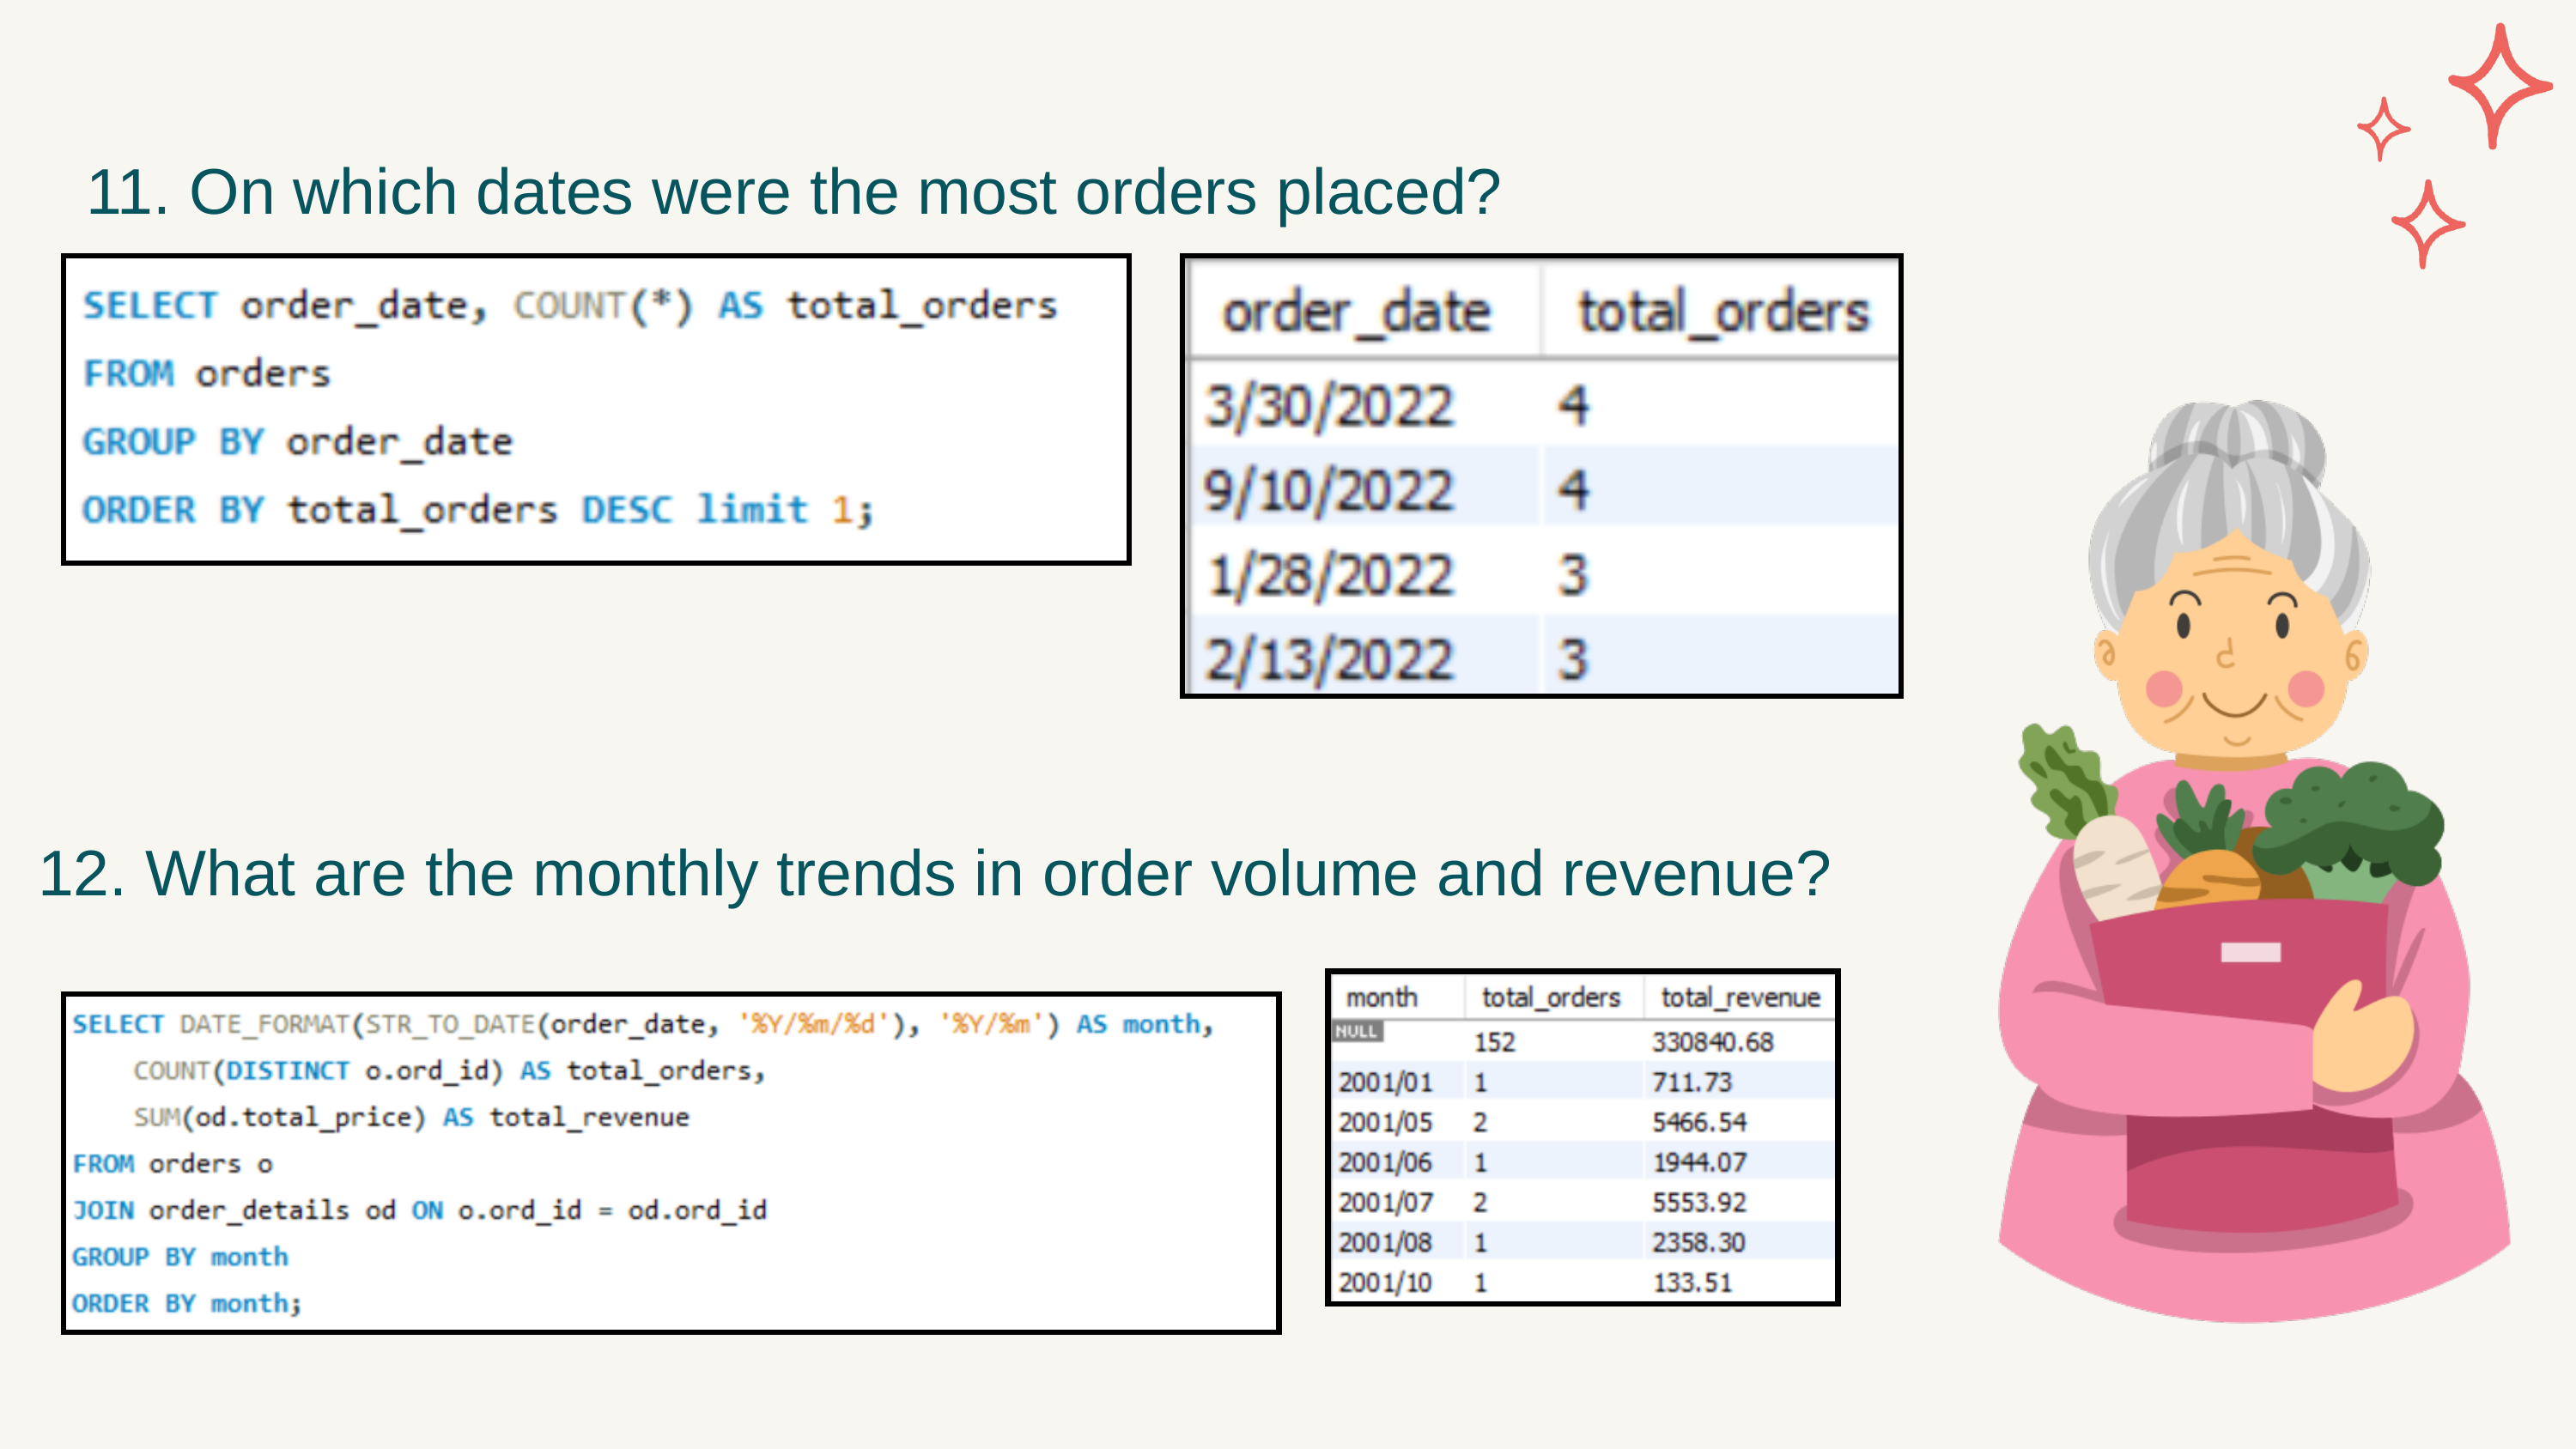

11. On which dates were the most orders placed?

12. What are the monthly trends in order volume and revenue?